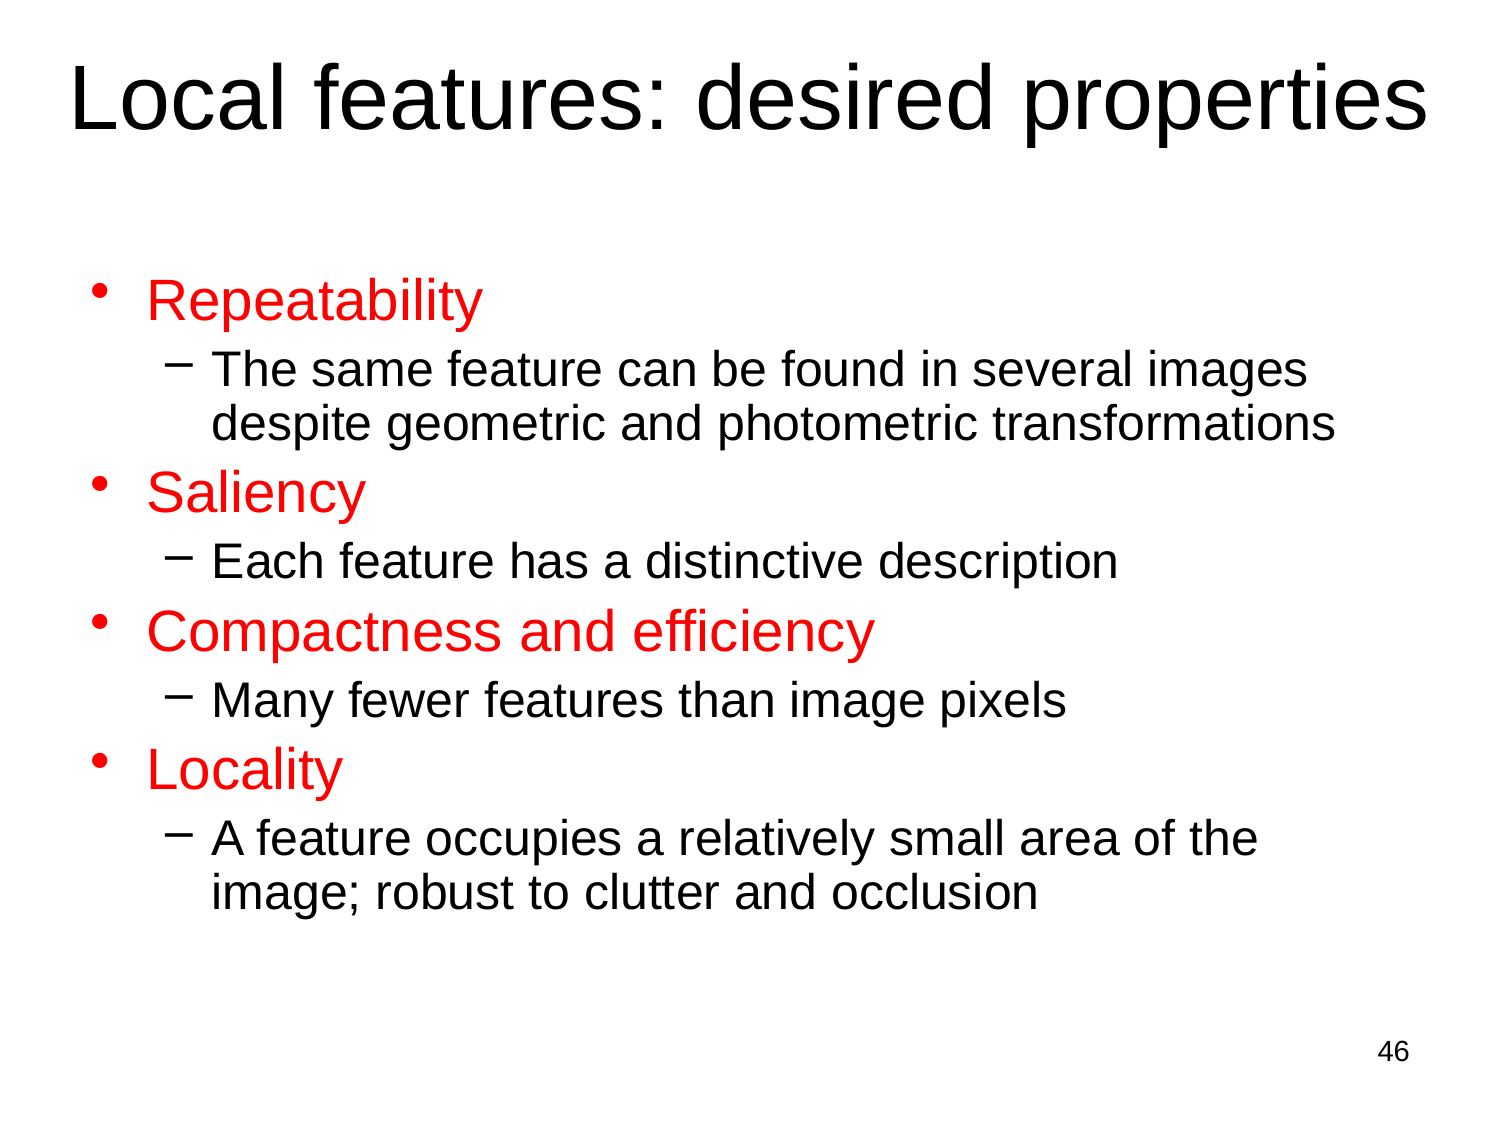

# Local features: desired properties
Repeatability
The same feature can be found in several images despite geometric and photometric transformations
Saliency
Each feature has a distinctive description
Compactness and efficiency
Many fewer features than image pixels
Locality
A feature occupies a relatively small area of the image; robust to clutter and occlusion

46